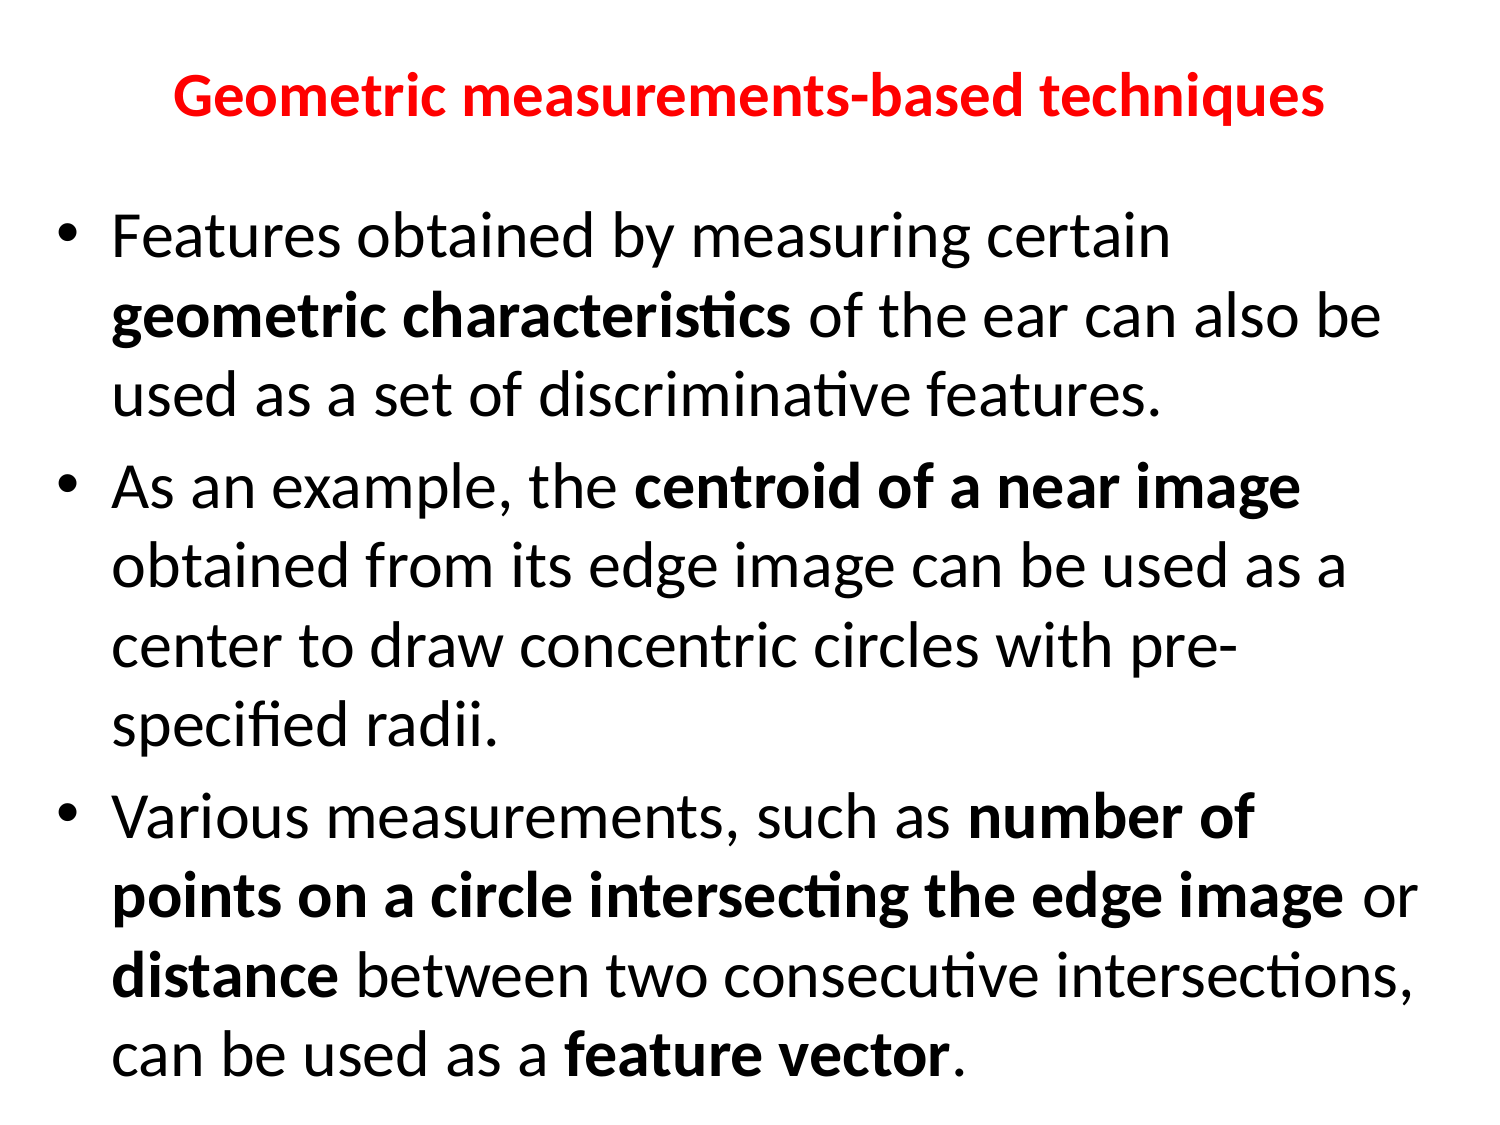

# Geometric measurements-based techniques
Features obtained by measuring certain geometric characteristics of the ear can also be used as a set of discriminative features.
As an example, the centroid of a near image obtained from its edge image can be used as a center to draw concentric circles with pre-specified radii.
Various measurements, such as number of points on a circle intersecting the edge image or distance between two consecutive intersections, can be used as a feature vector.